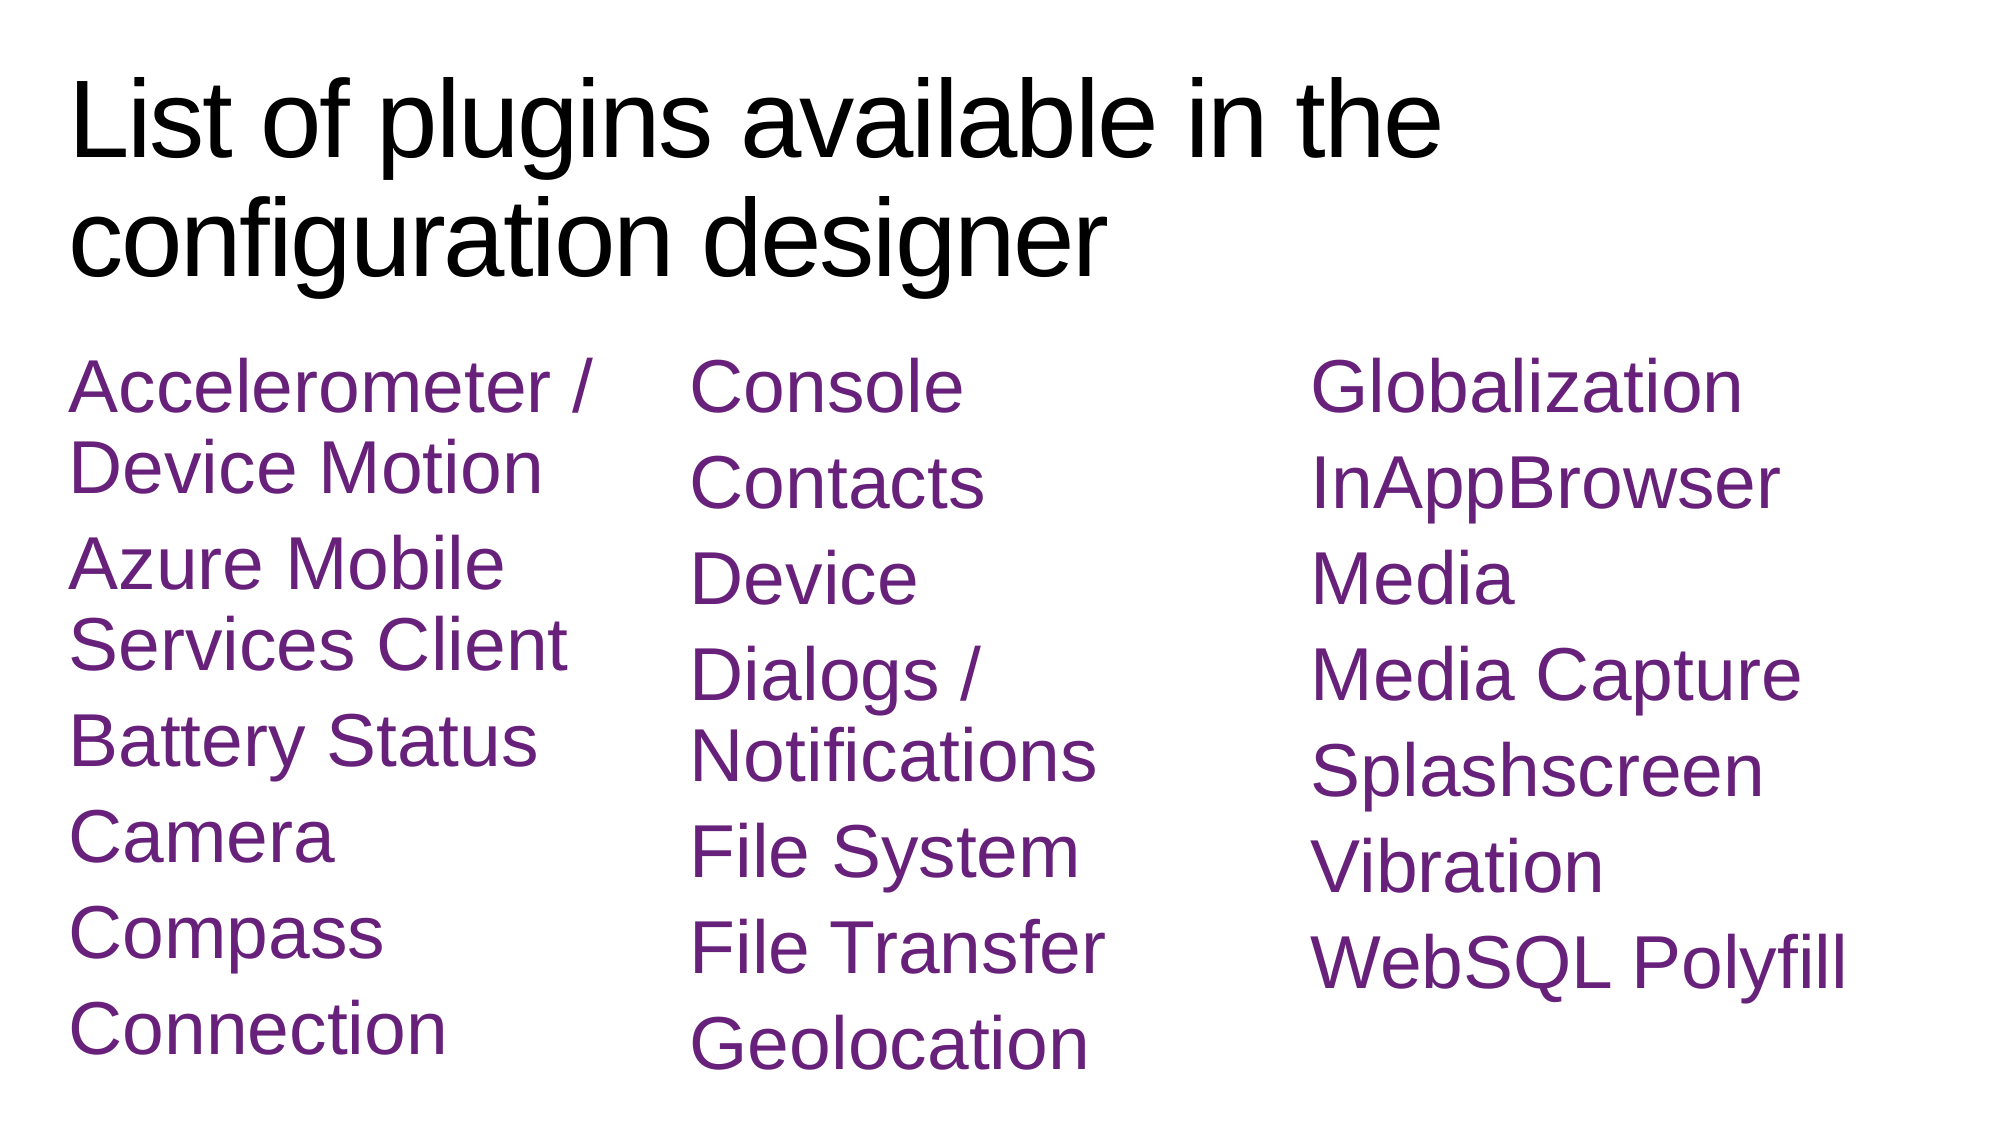

# List of plugins available in the configuration designer
Accelerometer / Device Motion
Azure Mobile Services Client
Battery Status
Camera
Compass
Connection
Console
Contacts
Device
Dialogs / Notifications
File System
File Transfer
Geolocation
Globalization
InAppBrowser
Media
Media Capture
Splashscreen
Vibration
WebSQL Polyfill